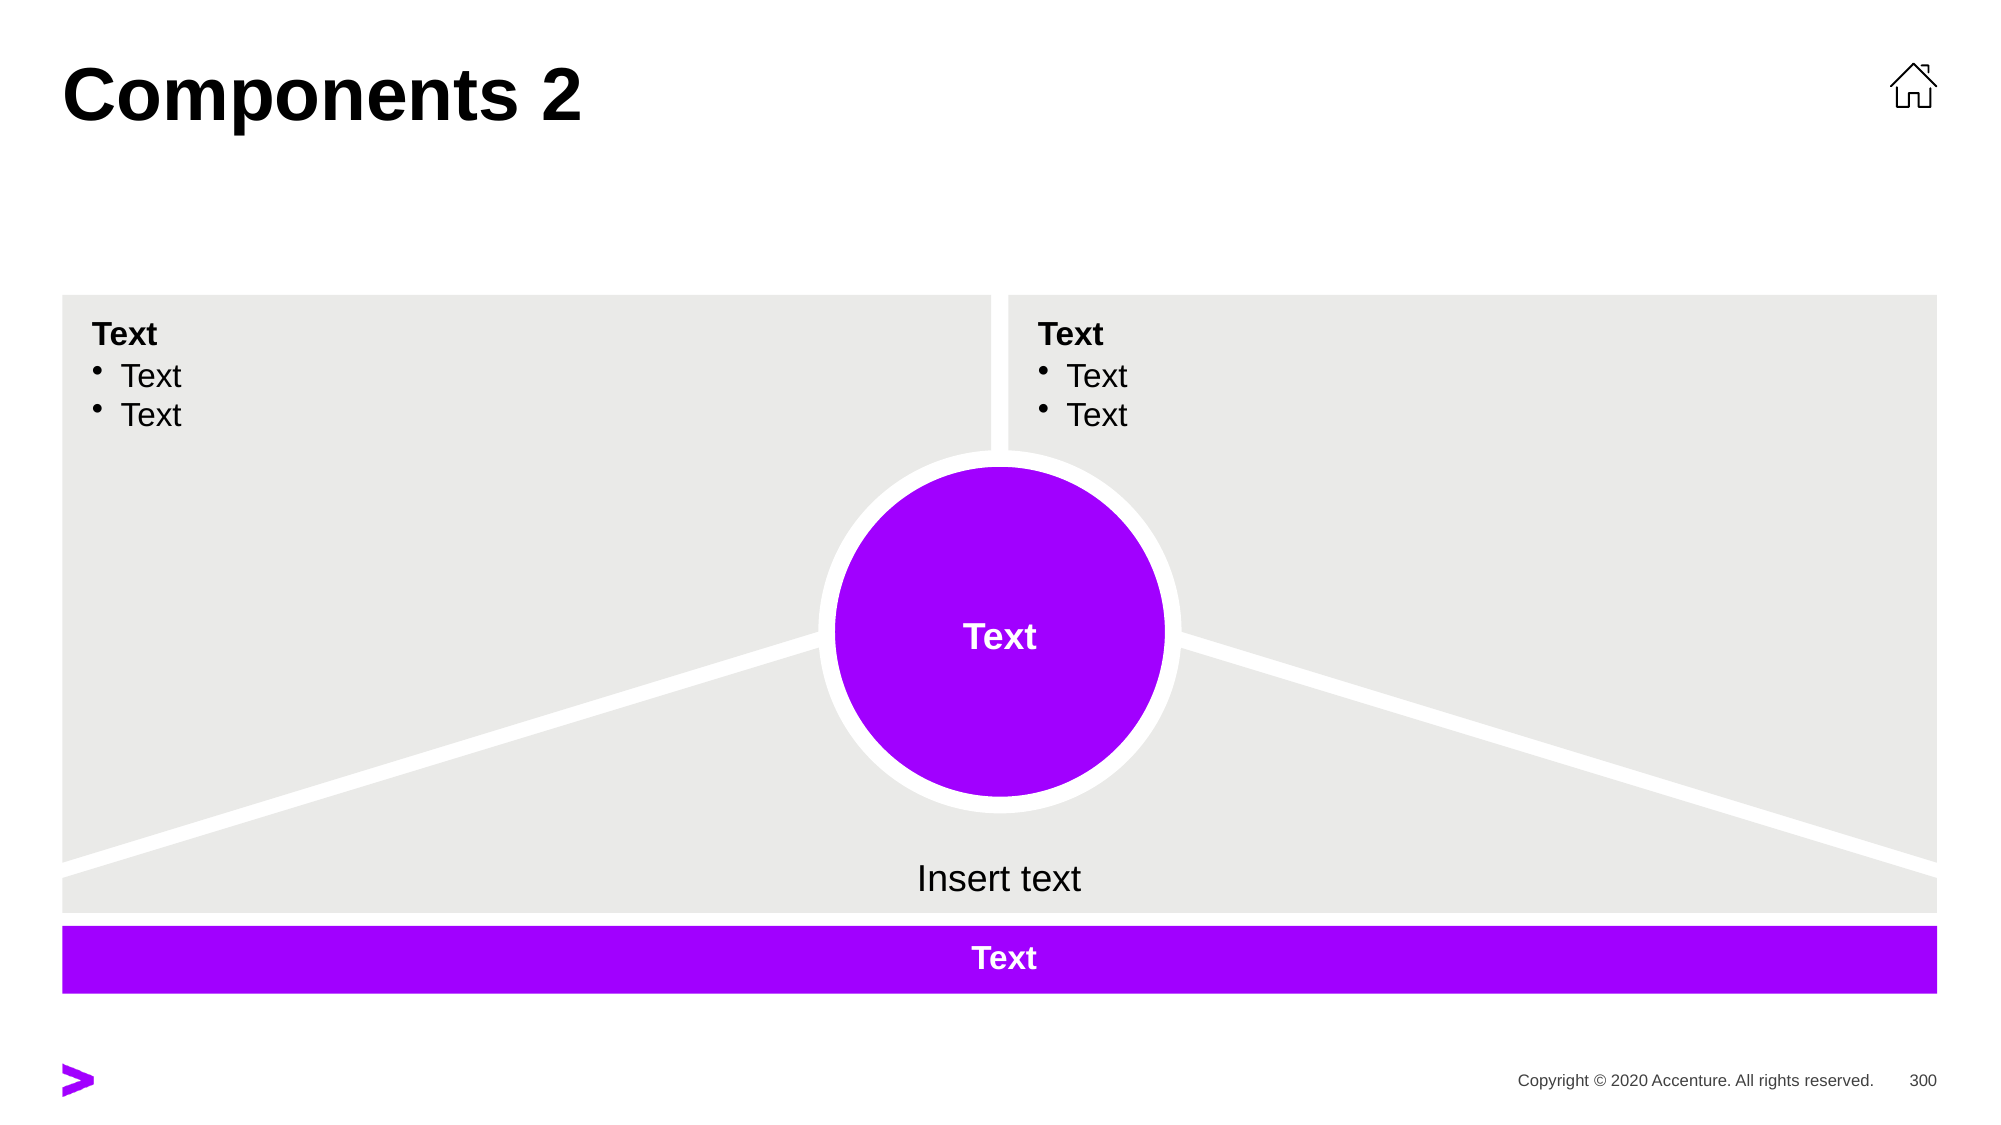

# Components 2

Text
Text
Text
Text
Text
Text
Text

Insert text
 Text